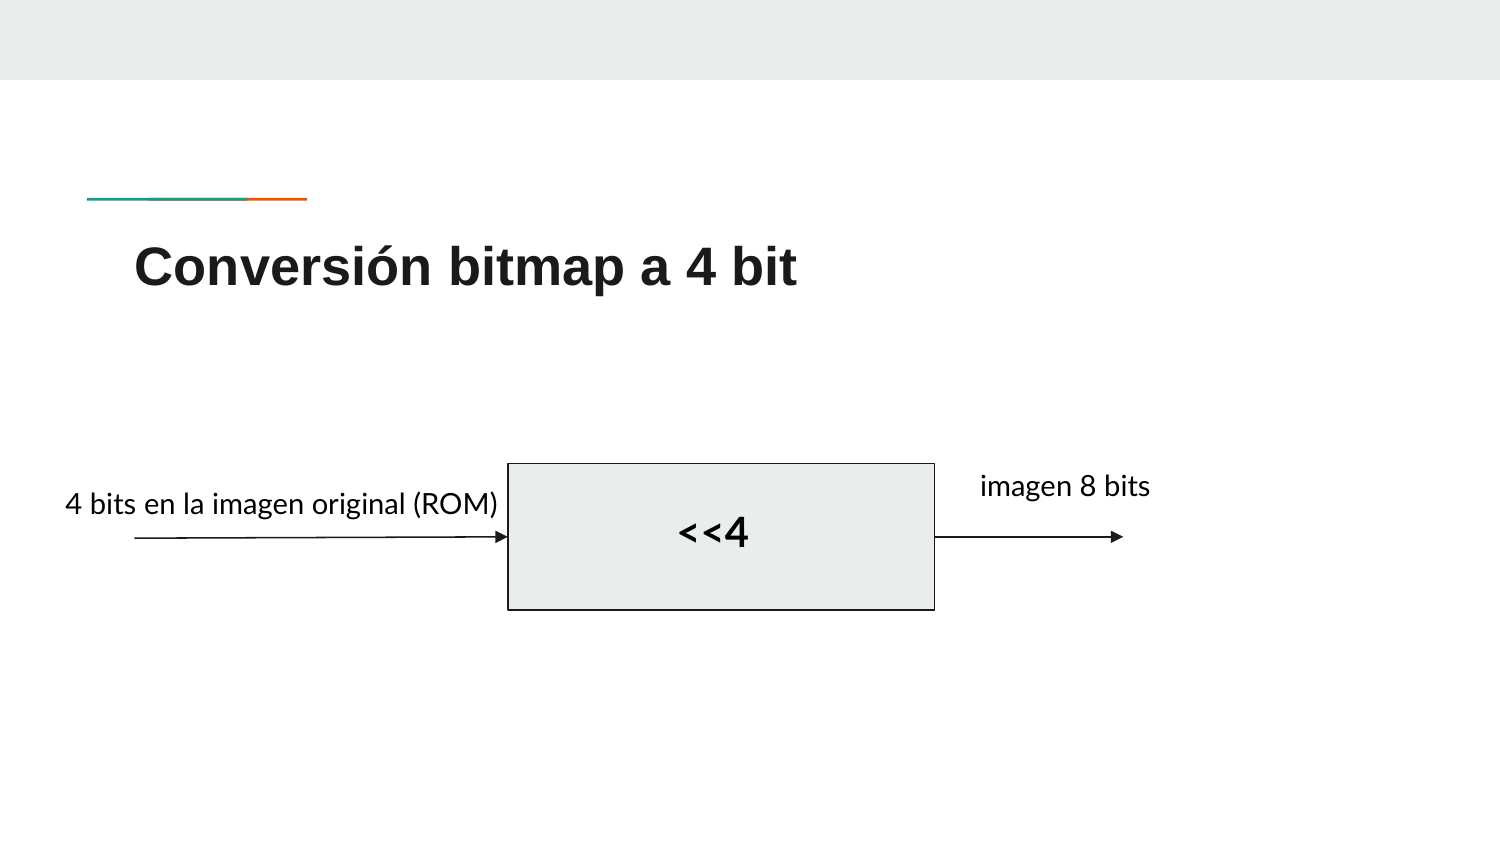

# Conversión bitmap a 4 bit
imagen 8 bits

4 bits en la imagen original (ROM)
<<4